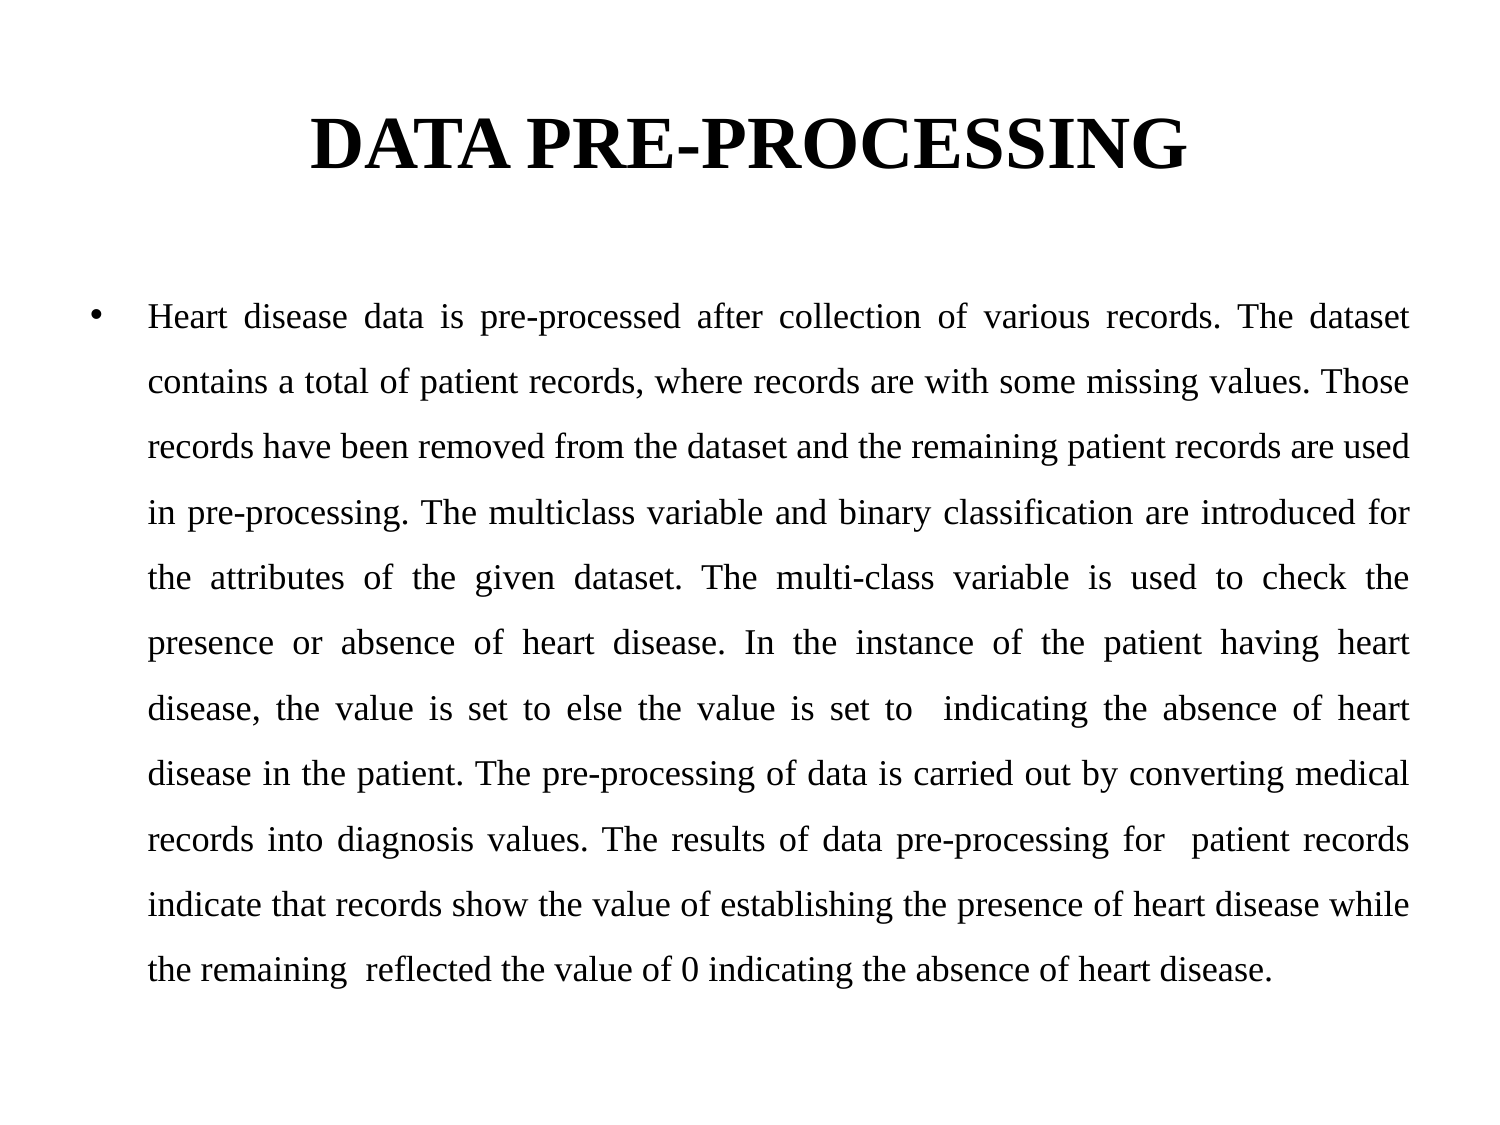

# DATA PRE-PROCESSING
Heart disease data is pre-processed after collection of various records. The dataset contains a total of patient records, where records are with some missing values. Those records have been removed from the dataset and the remaining patient records are used in pre-processing. The multiclass variable and binary classification are introduced for the attributes of the given dataset. The multi-class variable is used to check the presence or absence of heart disease. In the instance of the patient having heart disease, the value is set to else the value is set to  indicating the absence of heart disease in the patient. The pre-processing of data is carried out by converting medical records into diagnosis values. The results of data pre-processing for  patient records indicate that records show the value of establishing the presence of heart disease while the remaining  reflected the value of 0 indicating the absence of heart disease.